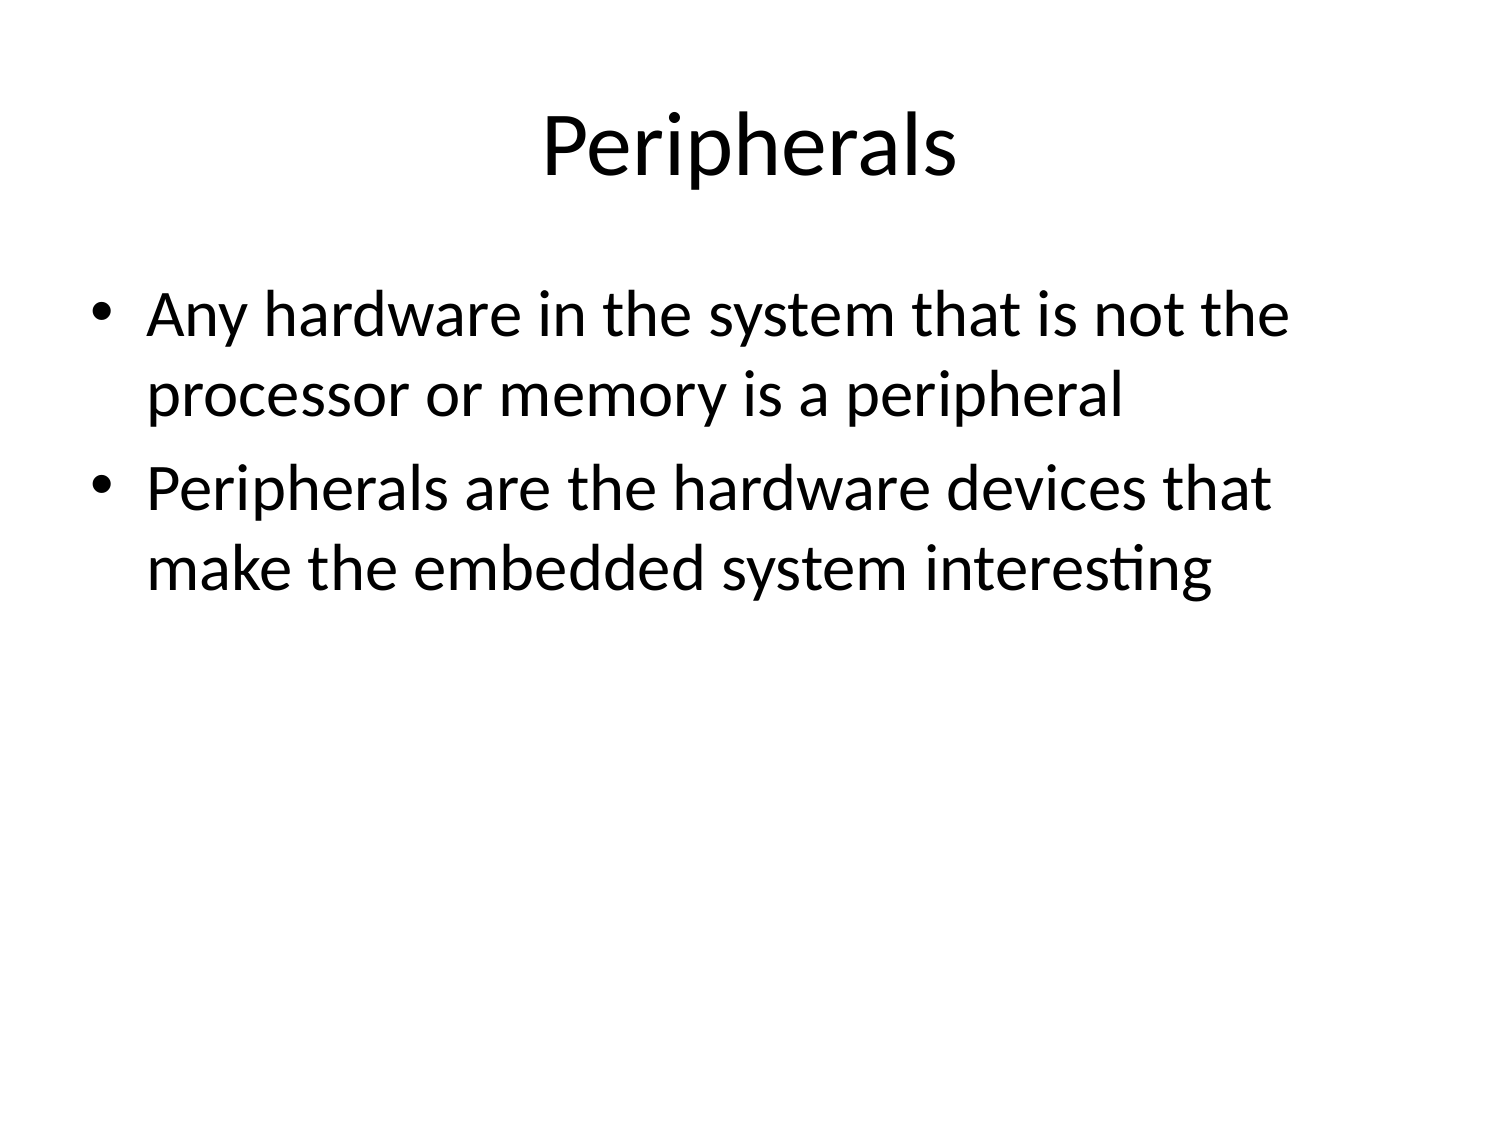

# Peripherals
Any hardware in the system that is not the processor or memory is a peripheral
Peripherals are the hardware devices that make the embedded system interesting